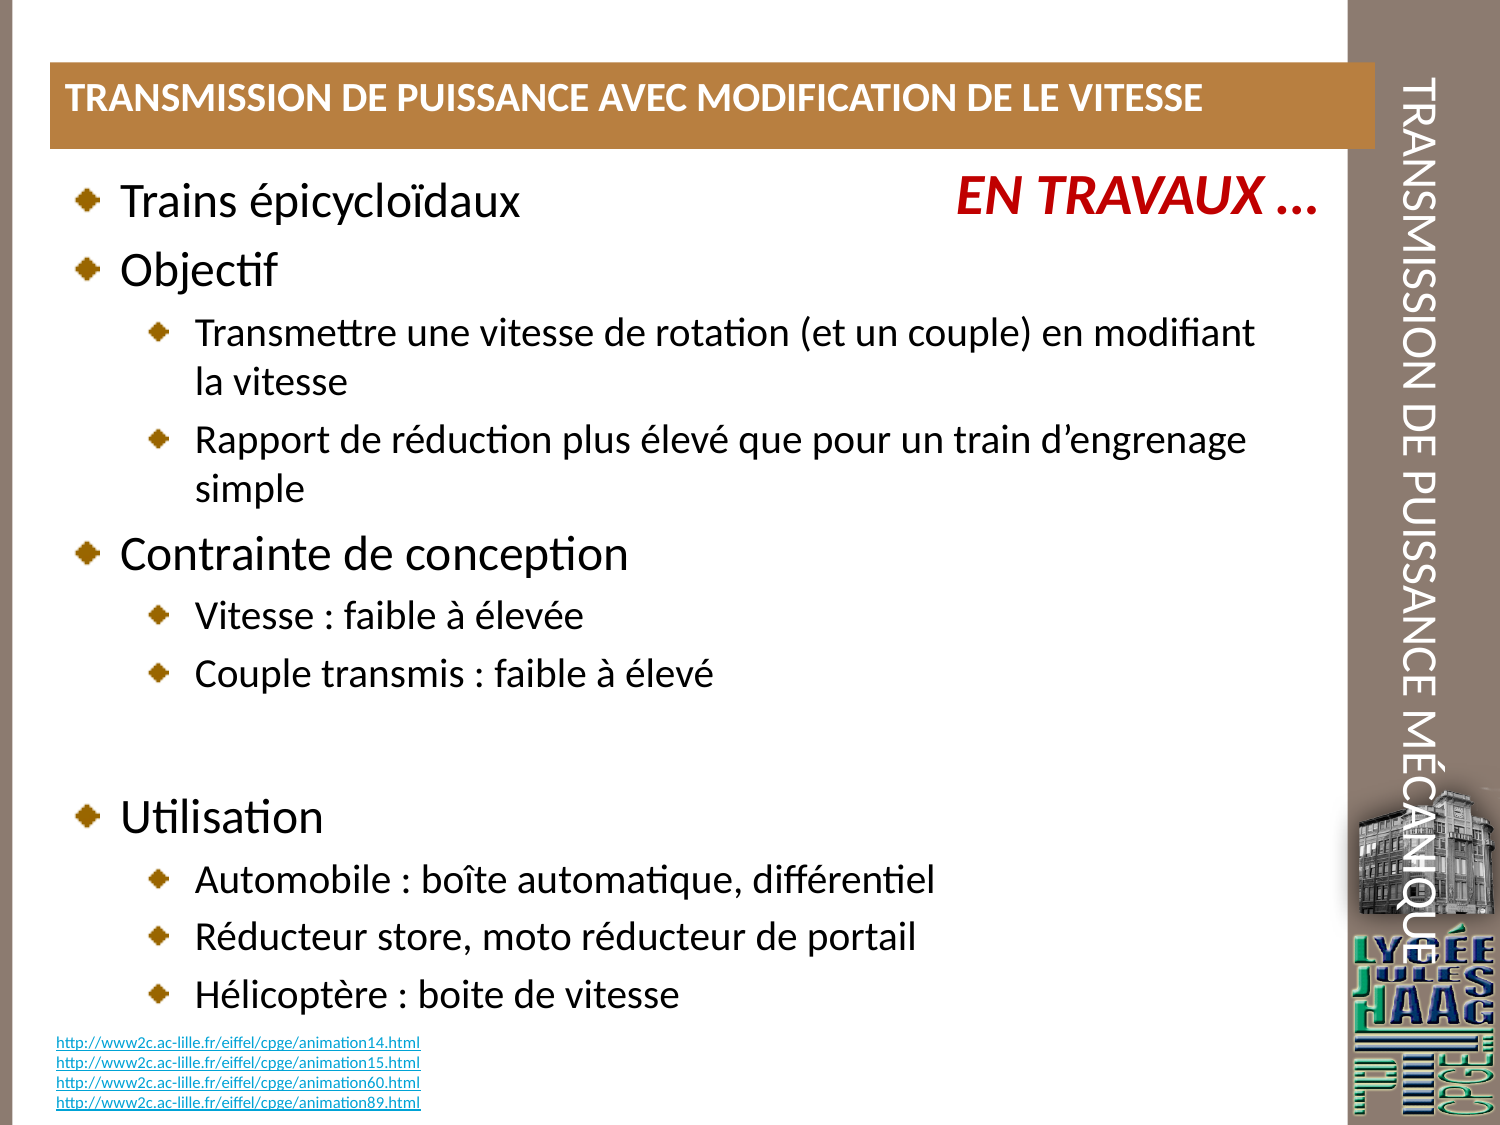

Transmission de puissance avec modification de le vitesse
Trains épicycloïdaux
Objectif
Transmettre une vitesse de rotation (et un couple) en modifiant la vitesse
Rapport de réduction plus élevé que pour un train d’engrenage simple
Contrainte de conception
Vitesse : faible à élevée
Couple transmis : faible à élevé

Utilisation
Automobile : boîte automatique, différentiel
Réducteur store, moto réducteur de portail
Hélicoptère : boite de vitesse

http://www2c.ac-lille.fr/eiffel/cpge/animation14.html
http://www2c.ac-lille.fr/eiffel/cpge/animation15.html
http://www2c.ac-lille.fr/eiffel/cpge/animation60.html
http://www2c.ac-lille.fr/eiffel/cpge/animation89.html